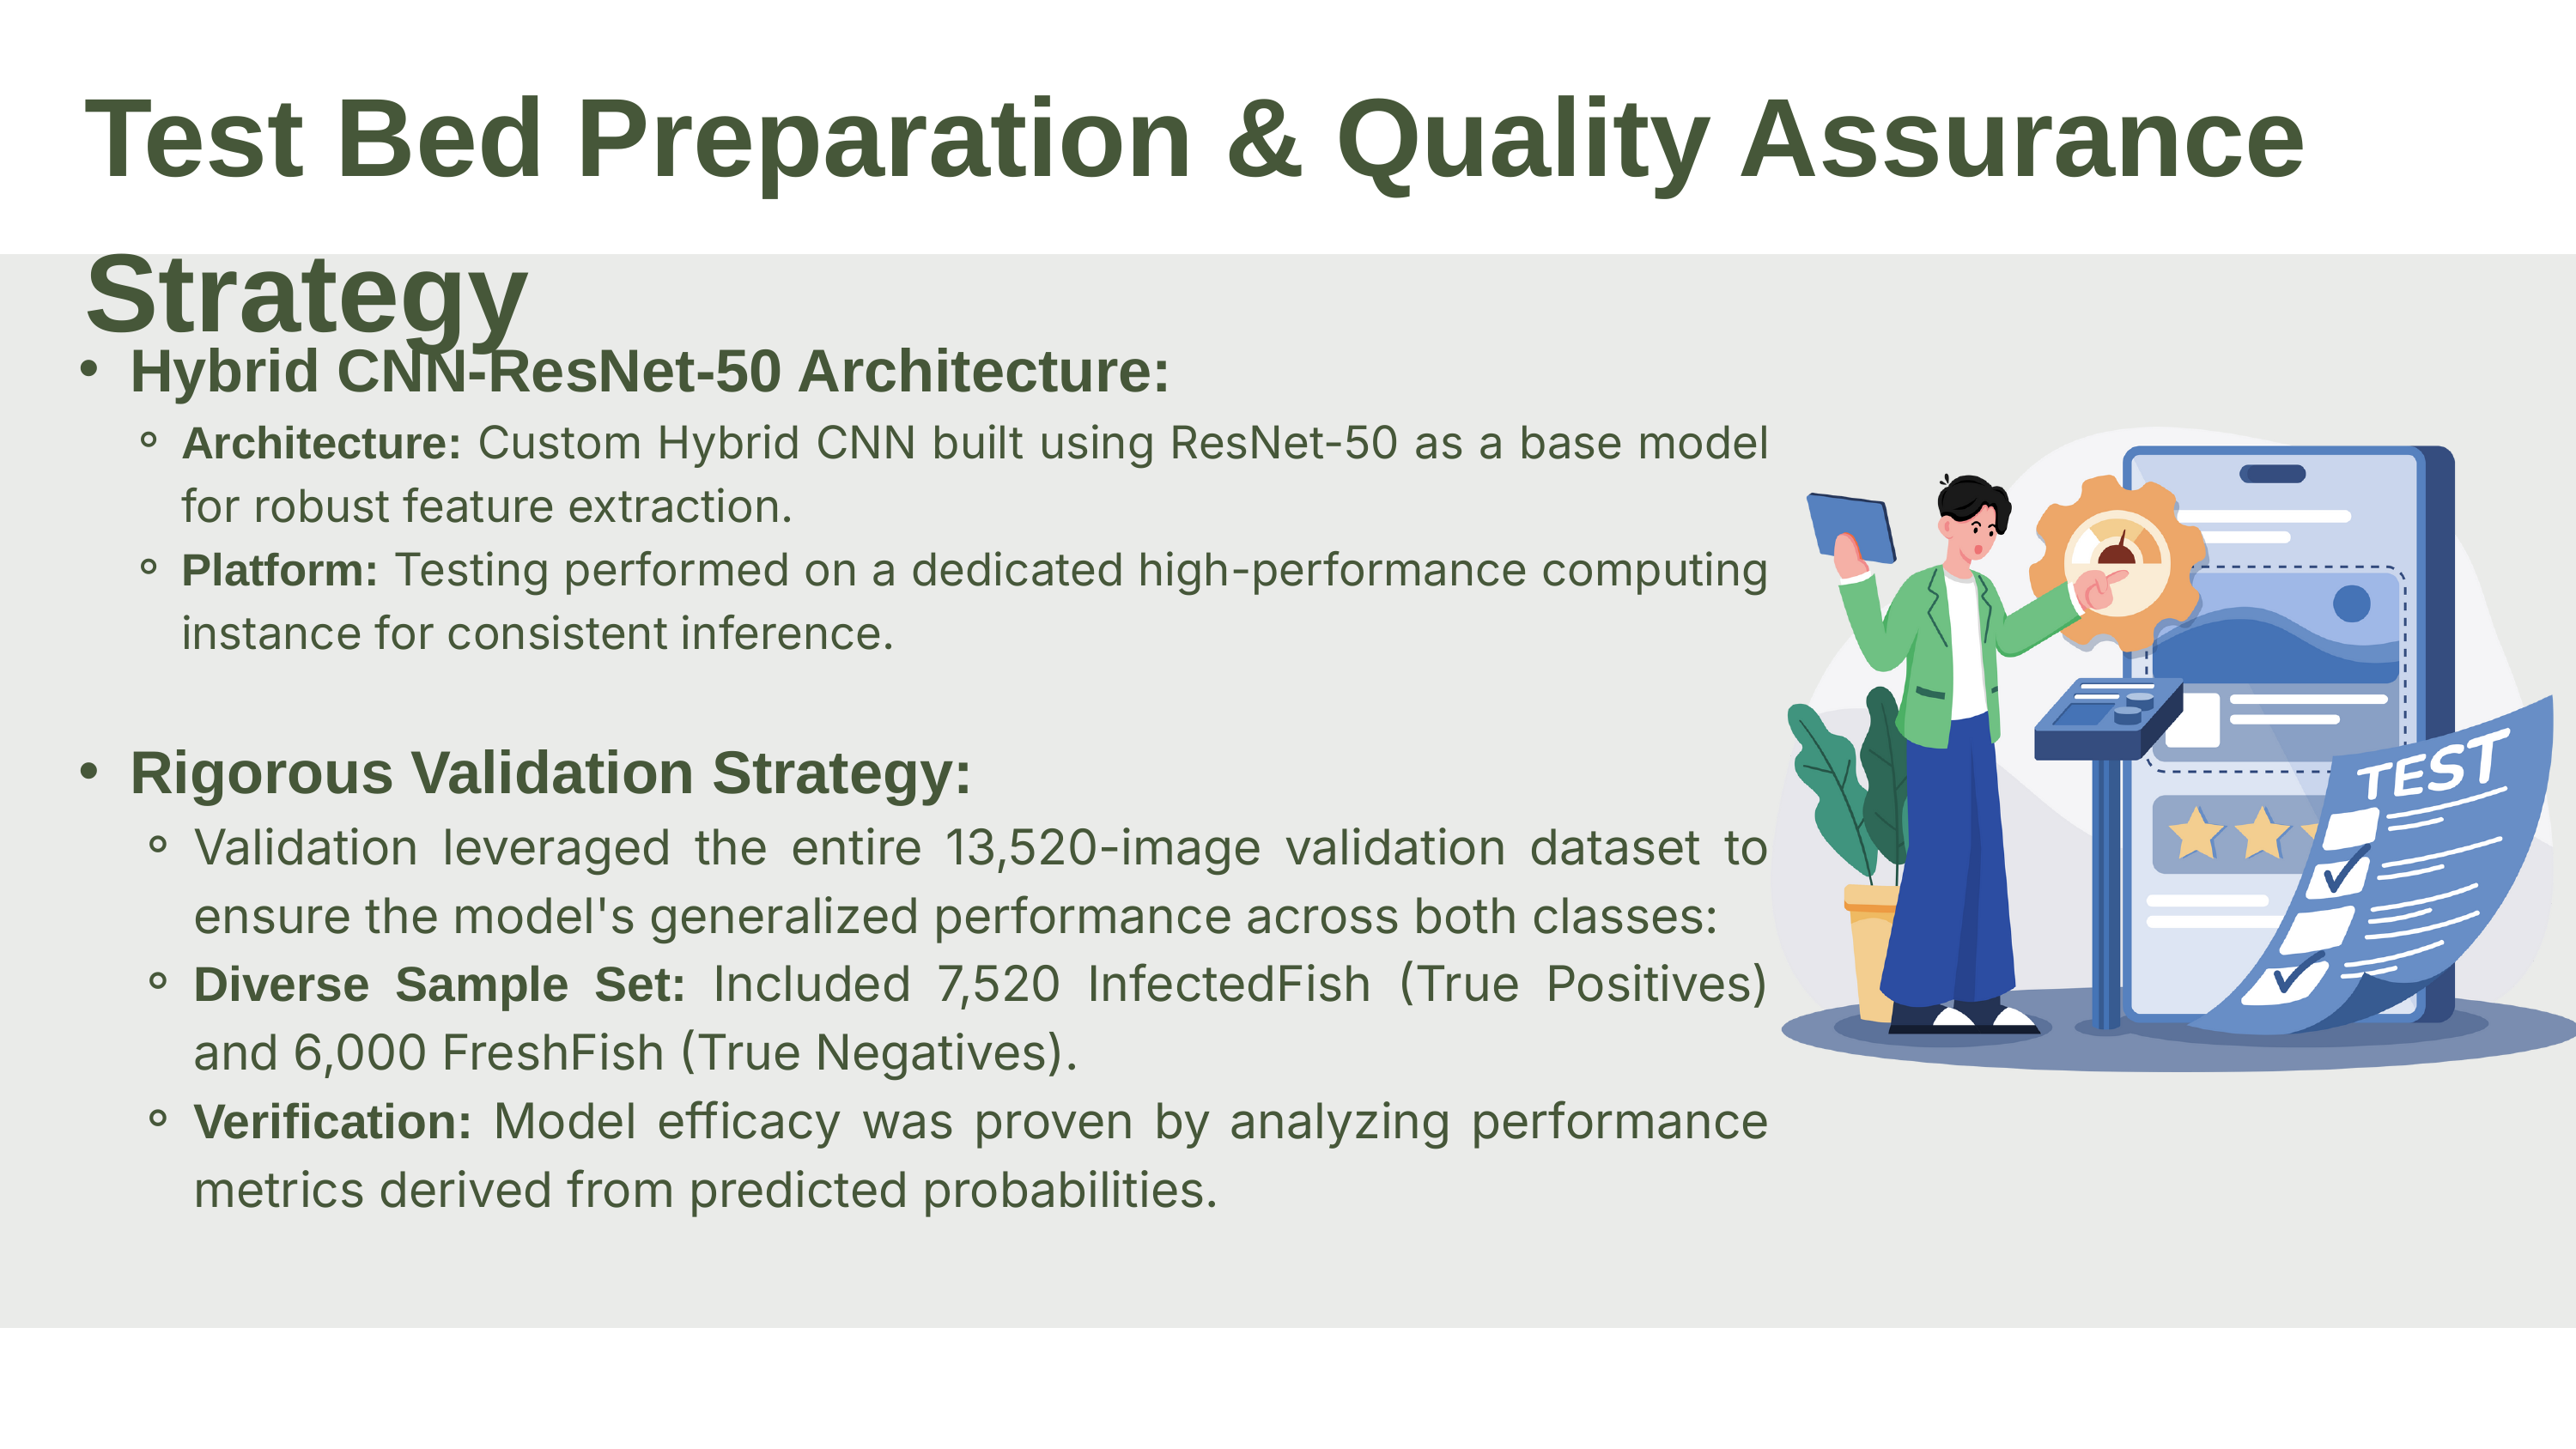

Test Bed Preparation & Quality Assurance Strategy

Hybrid CNN-ResNet-50 Architecture:
Architecture: Custom Hybrid CNN built using ResNet-50 as a base model for robust feature extraction.
Platform: Testing performed on a dedicated high-performance computing instance for consistent inference.

Rigorous Validation Strategy:
Validation leveraged the entire 13,520-image validation dataset to ensure the model's generalized performance across both classes:
Diverse Sample Set: Included 7,520 InfectedFish (True Positives) and 6,000 FreshFish (True Negatives).
Verification: Model efficacy was proven by analyzing performance metrics derived from predicted probabilities.